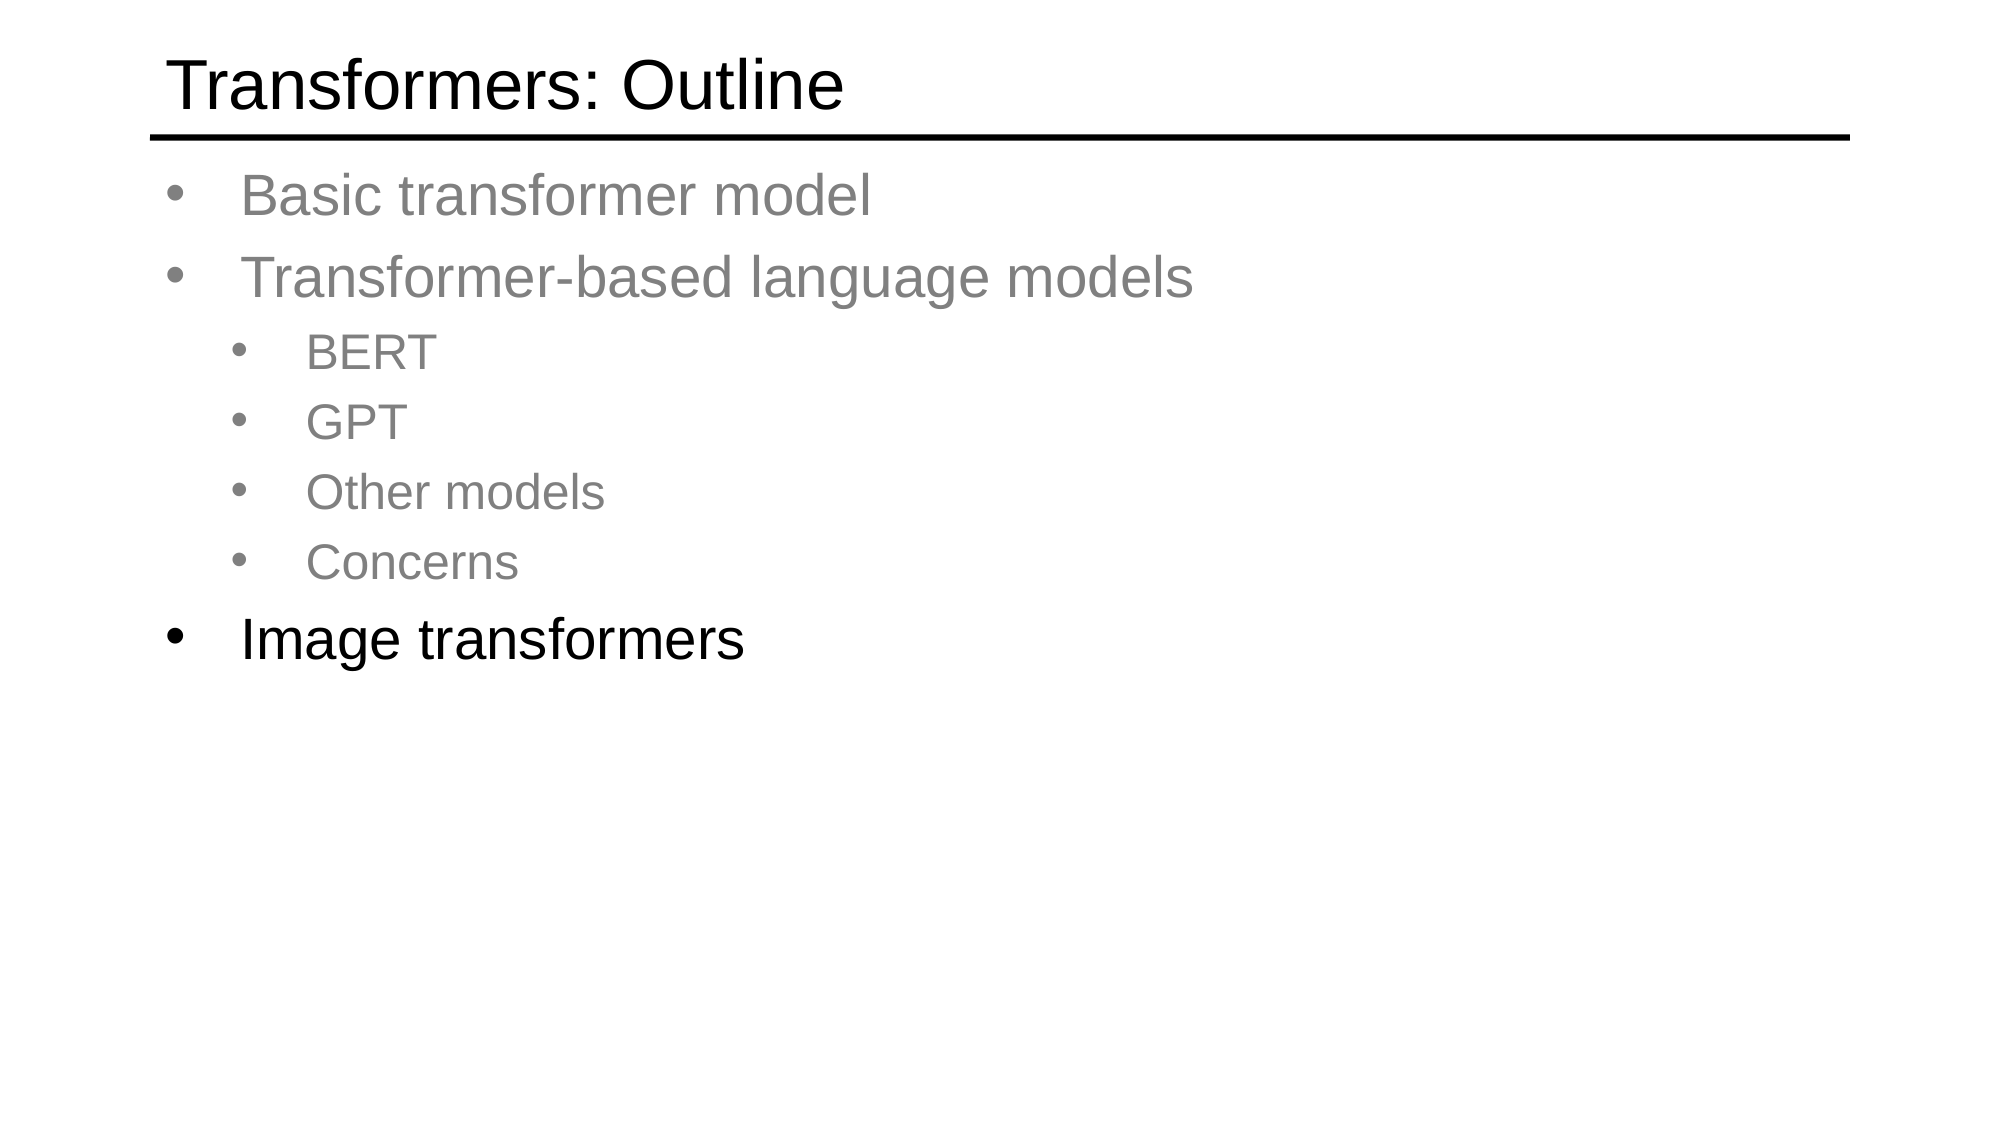

# Transformers: Outline
Basic transformer model
Transformer-based language models
BERT
GPT
Other models
Concerns
Image transformers